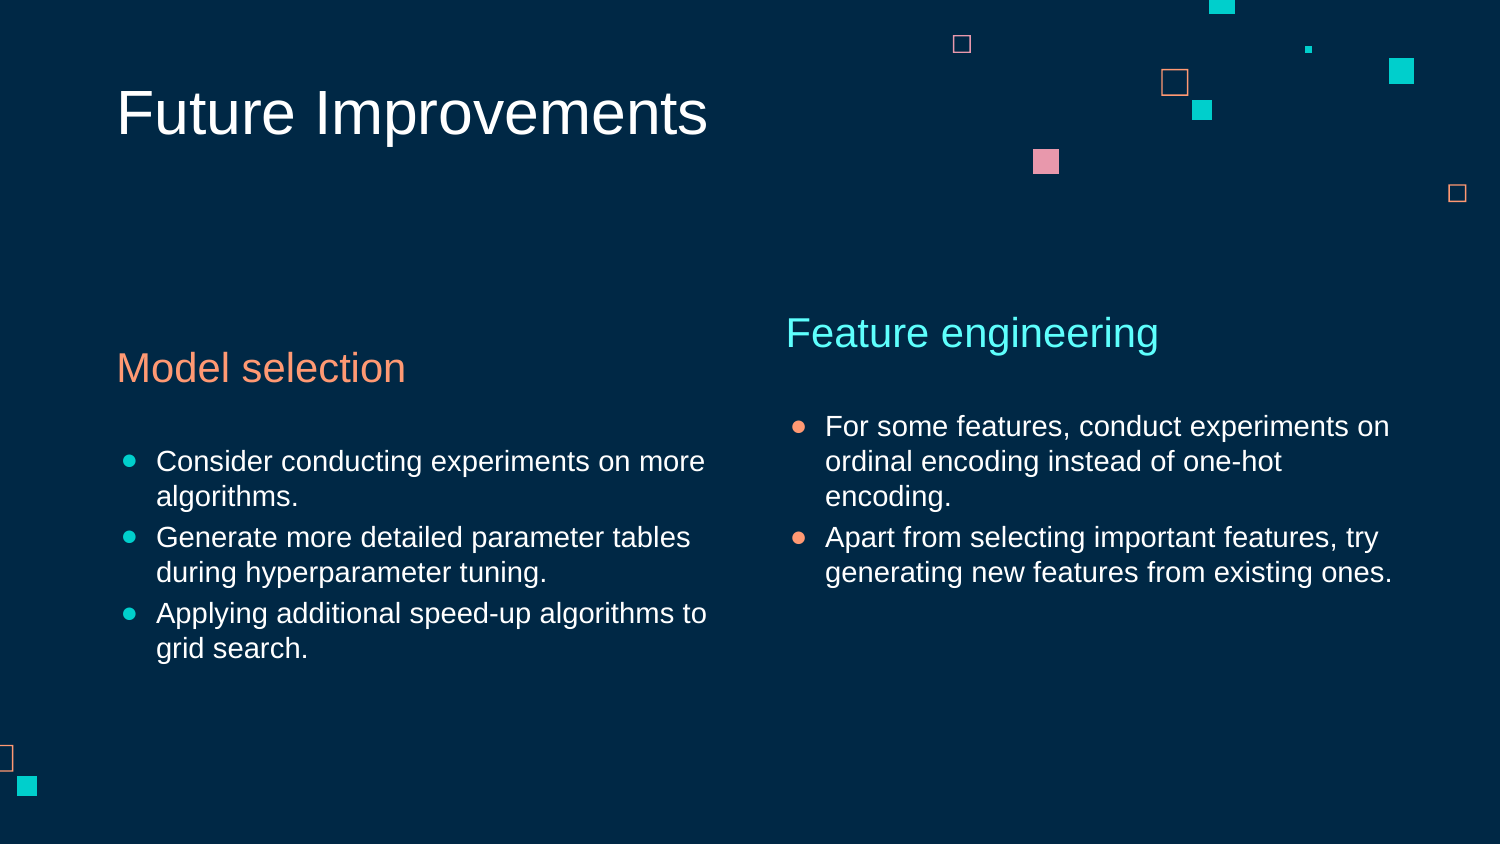

# Future Improvements

Model selection

Consider conducting experiments on more algorithms.
Generate more detailed parameter tables during hyperparameter tuning.
Applying additional speed-up algorithms to grid search.
Feature engineering

For some features, conduct experiments on ordinal encoding instead of one-hot encoding.
Apart from selecting important features, try generating new features from existing ones.